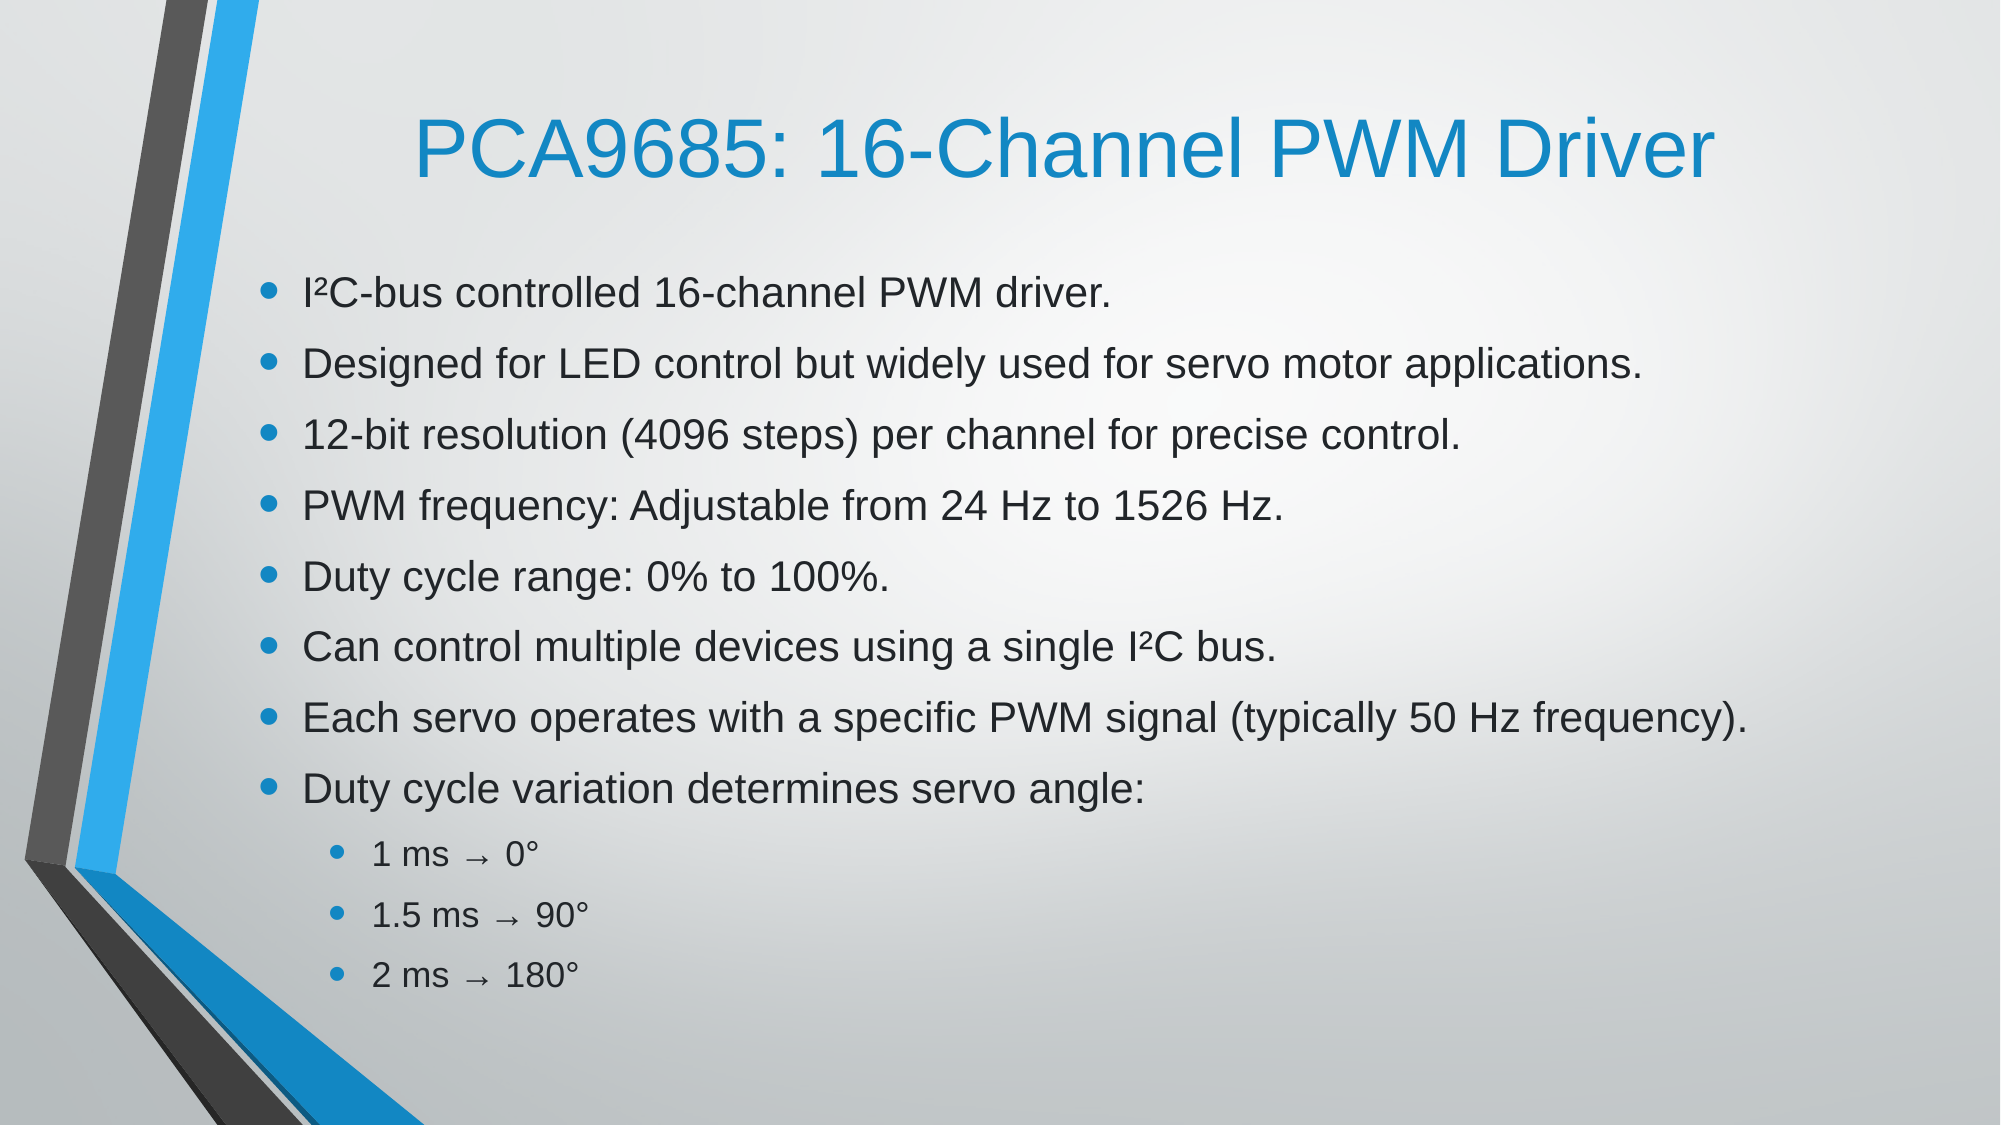

# PCA9685: 16-Channel PWM Driver
I²C-bus controlled 16-channel PWM driver.
Designed for LED control but widely used for servo motor applications.
12-bit resolution (4096 steps) per channel for precise control.
PWM frequency: Adjustable from 24 Hz to 1526 Hz.
Duty cycle range: 0% to 100%.
Can control multiple devices using a single I²C bus.
Each servo operates with a specific PWM signal (typically 50 Hz frequency).
Duty cycle variation determines servo angle:
1 ms → 0°
1.5 ms → 90°
2 ms → 180°